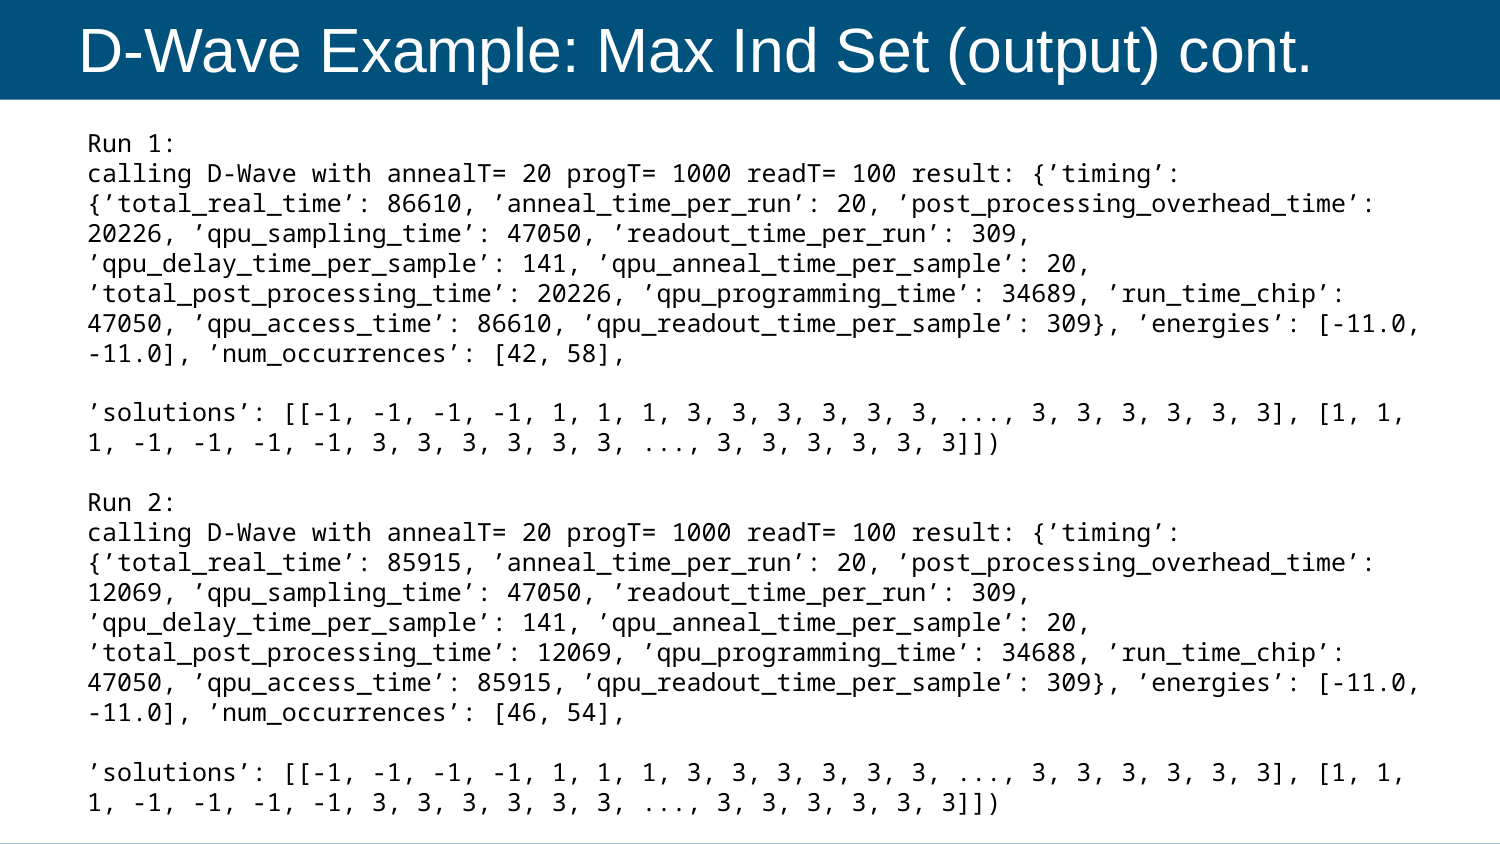

# D-Wave Example: Max Ind Set (output) cont.

Run 1:
calling D-Wave with annealT= 20 progT= 1000 readT= 100 result: {’timing’: {’total_real_time’: 86610, ’anneal_time_per_run’: 20, ’post_processing_overhead_time’: 20226, ’qpu_sampling_time’: 47050, ’readout_time_per_run’: 309, ’qpu_delay_time_per_sample’: 141, ’qpu_anneal_time_per_sample’: 20, ’total_post_processing_time’: 20226, ’qpu_programming_time’: 34689, ’run_time_chip’: 47050, ’qpu_access_time’: 86610, ’qpu_readout_time_per_sample’: 309}, ’energies’: [-11.0, -11.0], ’num_occurrences’: [42, 58],

’solutions’: [[-1, -1, -1, -1, 1, 1, 1, 3, 3, 3, 3, 3, 3, ..., 3, 3, 3, 3, 3, 3], [1, 1, 1, -1, -1, -1, -1, 3, 3, 3, 3, 3, 3, ..., 3, 3, 3, 3, 3, 3]])

Run 2:
calling D-Wave with annealT= 20 progT= 1000 readT= 100 result: {’timing’: {’total_real_time’: 85915, ’anneal_time_per_run’: 20, ’post_processing_overhead_time’: 12069, ’qpu_sampling_time’: 47050, ’readout_time_per_run’: 309, ’qpu_delay_time_per_sample’: 141, ’qpu_anneal_time_per_sample’: 20, ’total_post_processing_time’: 12069, ’qpu_programming_time’: 34688, ’run_time_chip’: 47050, ’qpu_access_time’: 85915, ’qpu_readout_time_per_sample’: 309}, ’energies’: [-11.0, -11.0], ’num_occurrences’: [46, 54],

’solutions’: [[-1, -1, -1, -1, 1, 1, 1, 3, 3, 3, 3, 3, 3, ..., 3, 3, 3, 3, 3, 3], [1, 1, 1, -1, -1, -1, -1, 3, 3, 3, 3, 3, 3, ..., 3, 3, 3, 3, 3, 3]])